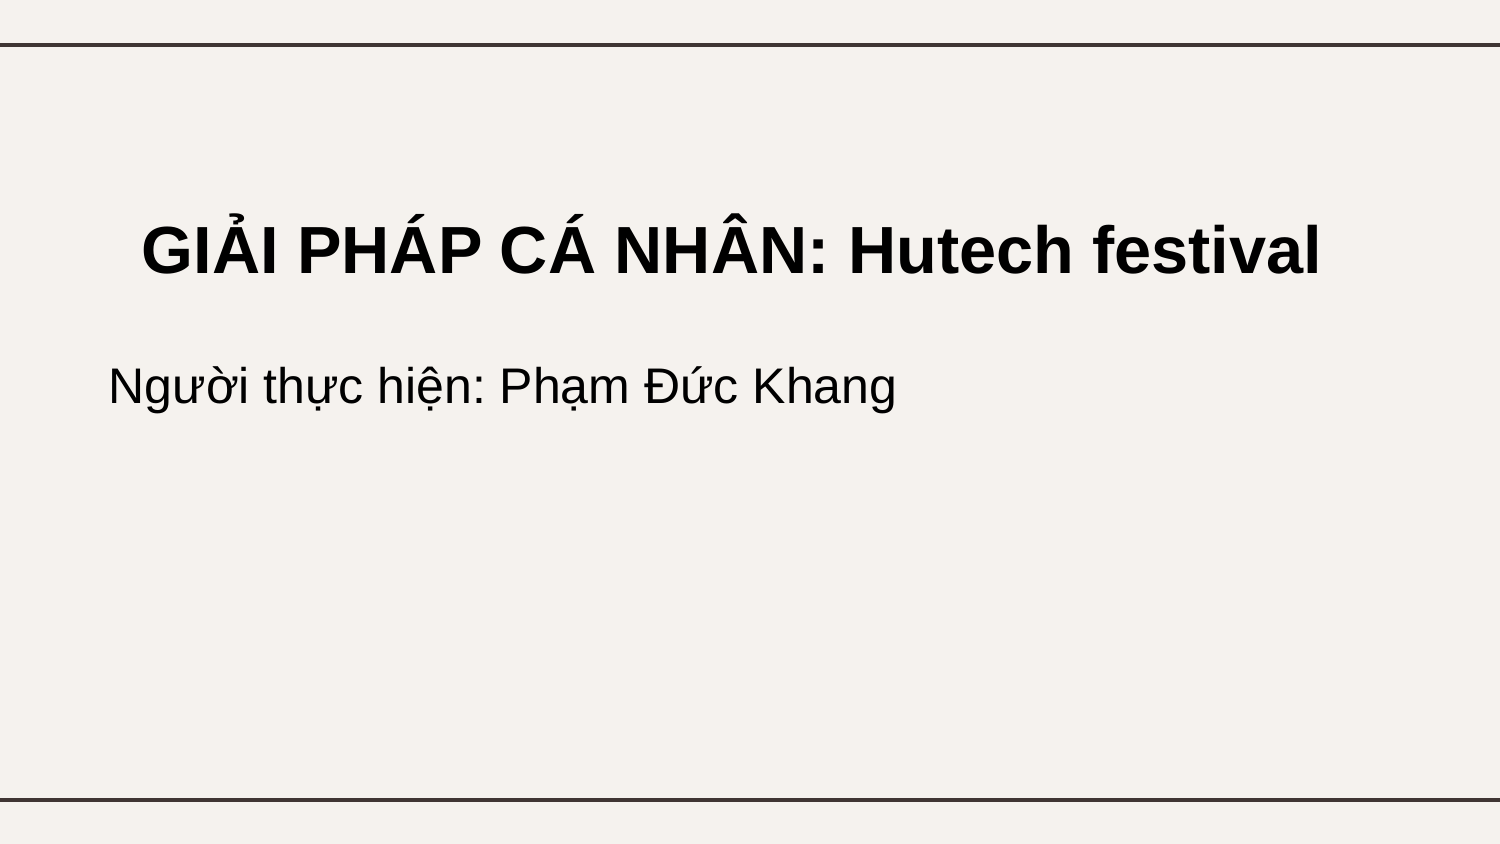

GIẢI PHÁP CÁ NHÂN: Hutech festival
Người thực hiện: Phạm Đức Khang